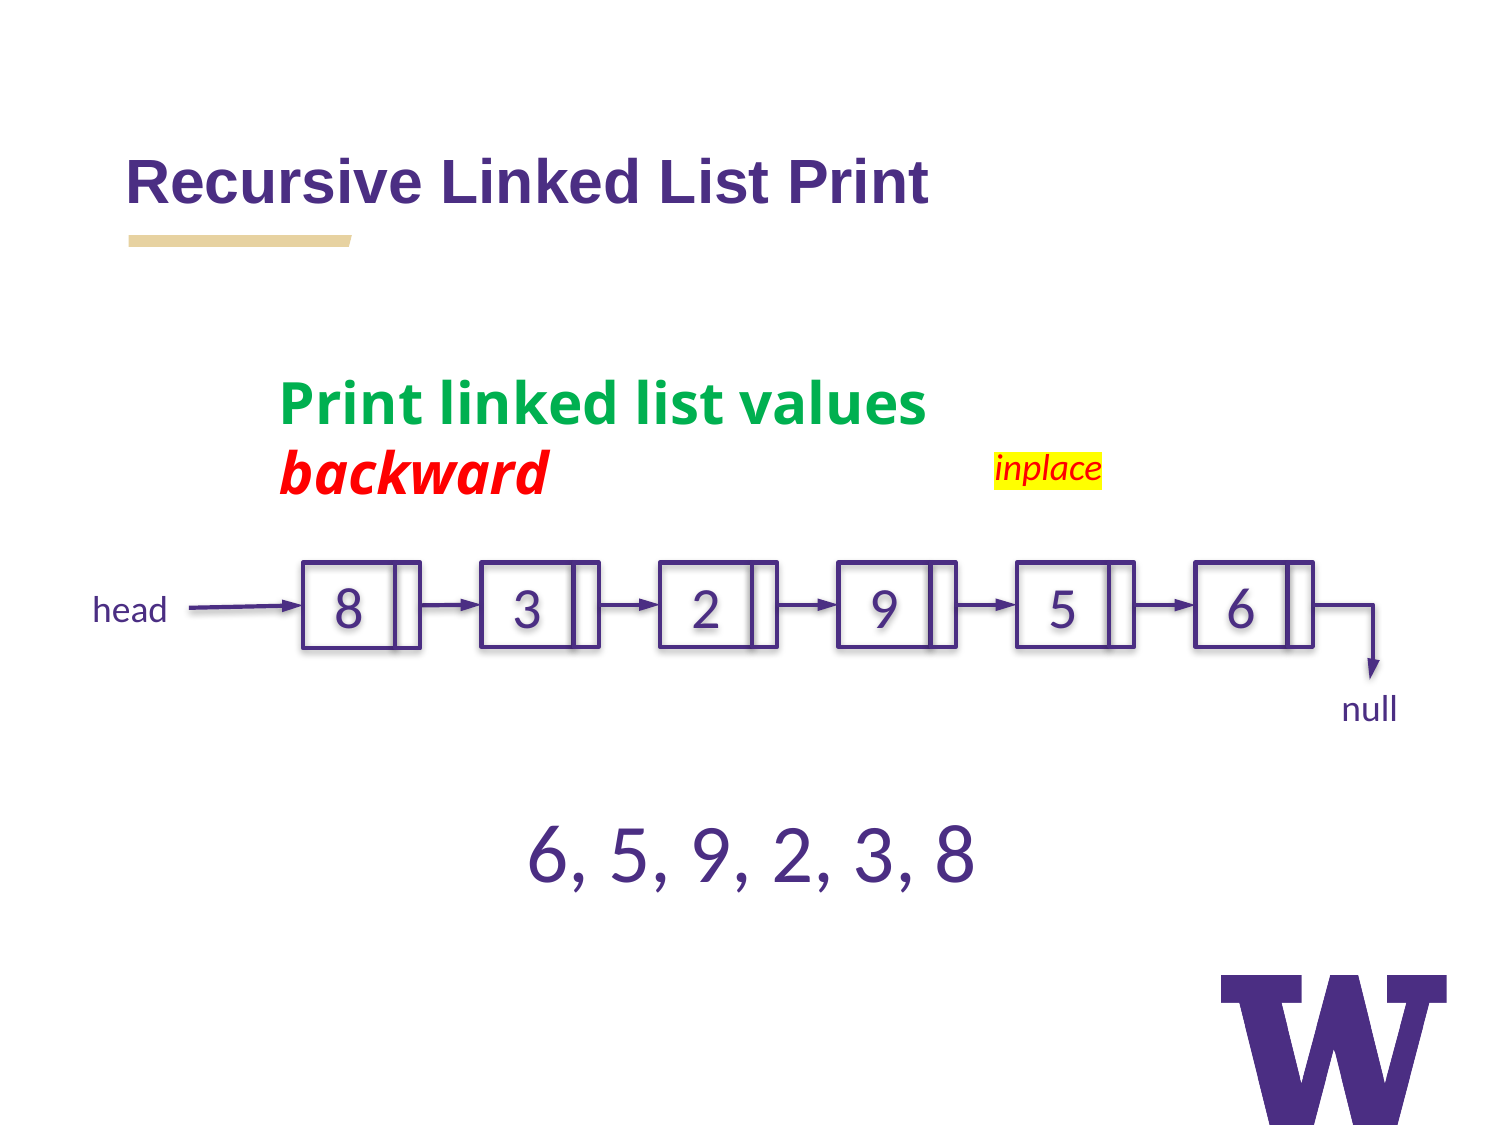

# Recursive Linked List Print
Print linked list values backward
inplace
8

3

2

9

5

6

head
null
6, 5, 9, 2, 3, 8